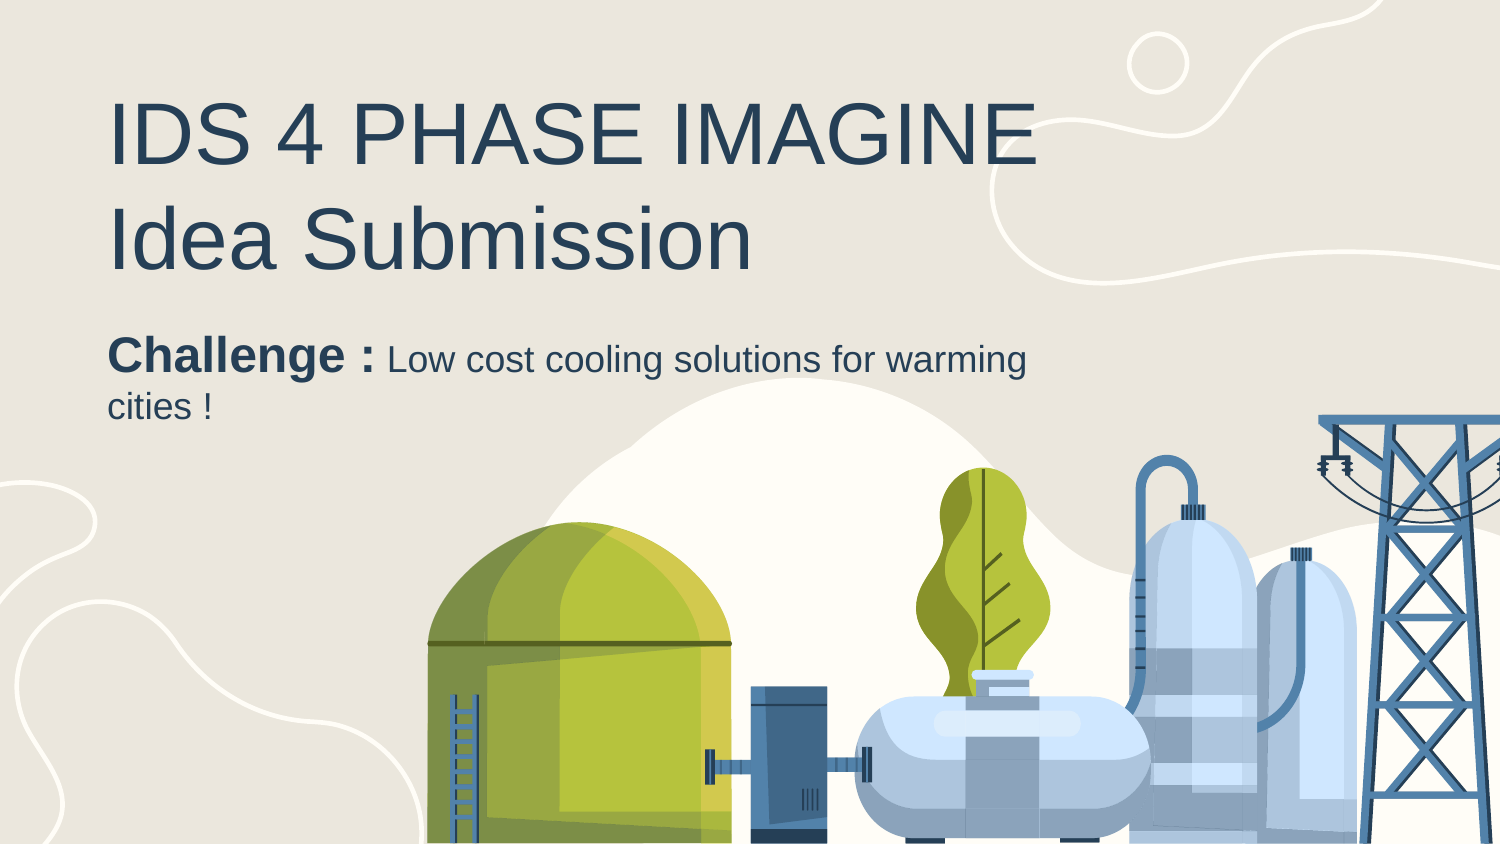

# IDS 4 PHASE IMAGINE Idea Submission
Challenge : Low cost cooling solutions for warming cities !